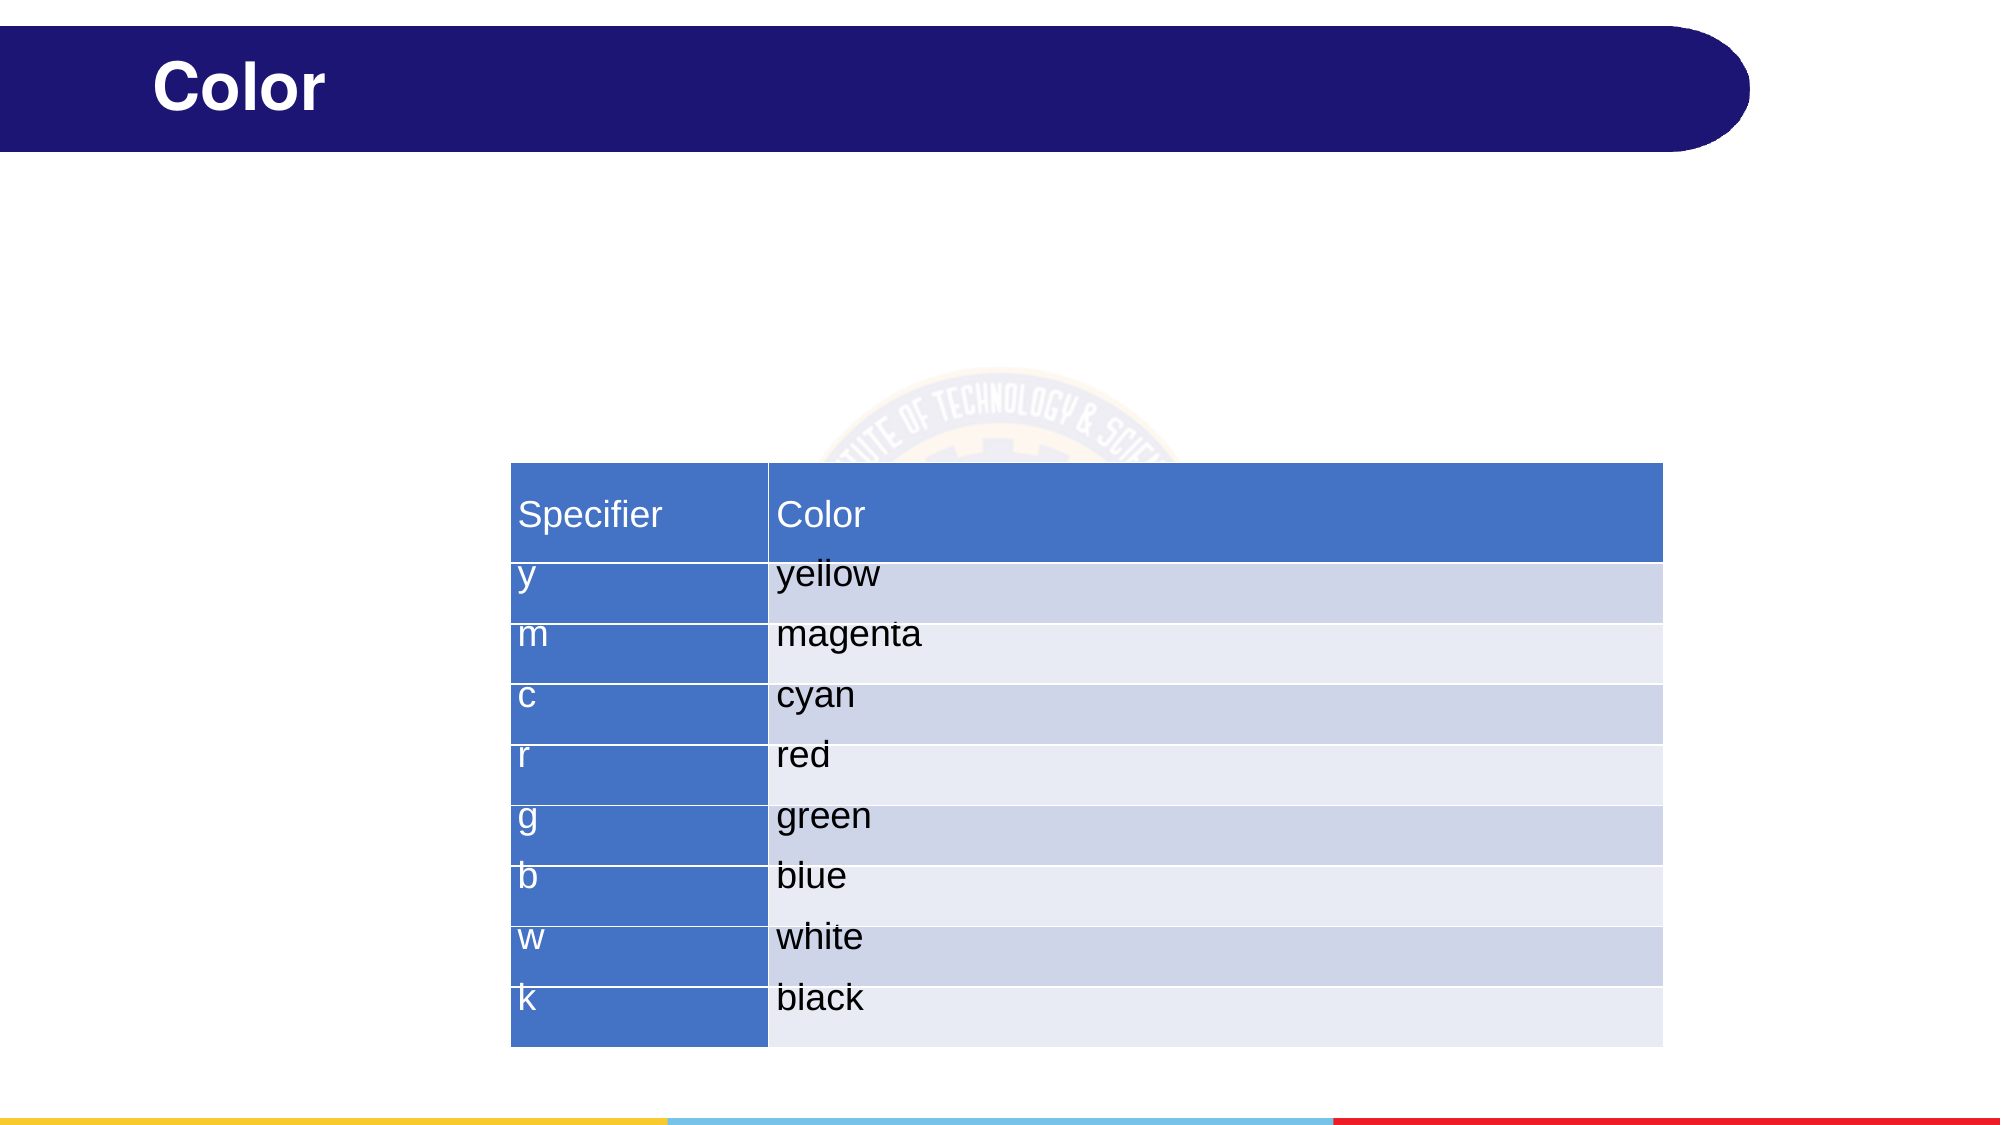

# Color

| Specifier | Color |
| --- | --- |
| y | yellow |
| m | magenta |
| c | cyan |
| r | red |
| g | green |
| b | blue |
| w | white |
| k | black |